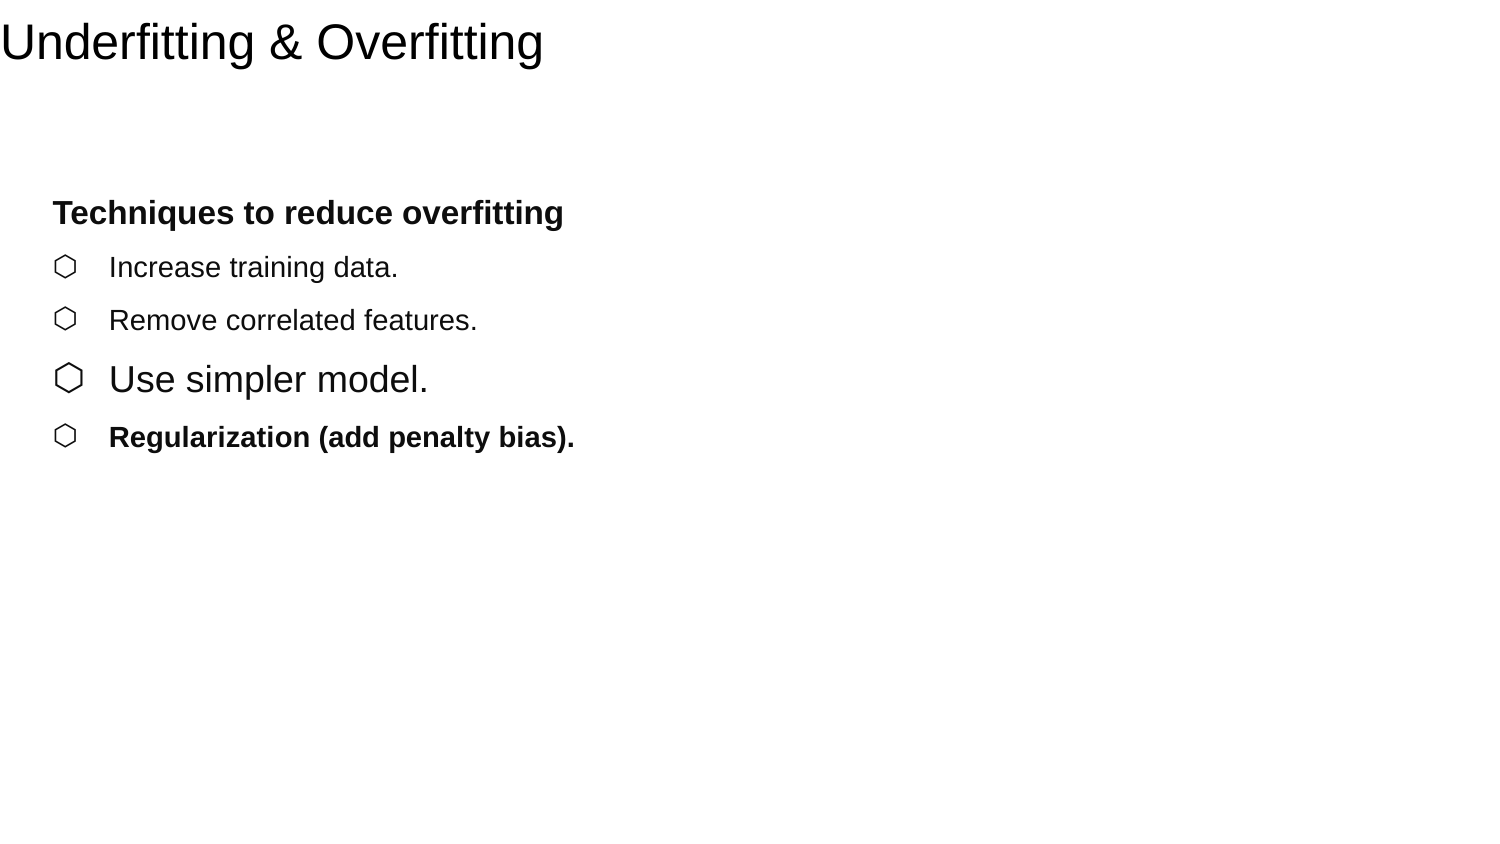

# Underfitting & Overfitting
Techniques to reduce overfitting
Increase training data.
Remove correlated features.
Use simpler model.
Regularization (add penalty bias).